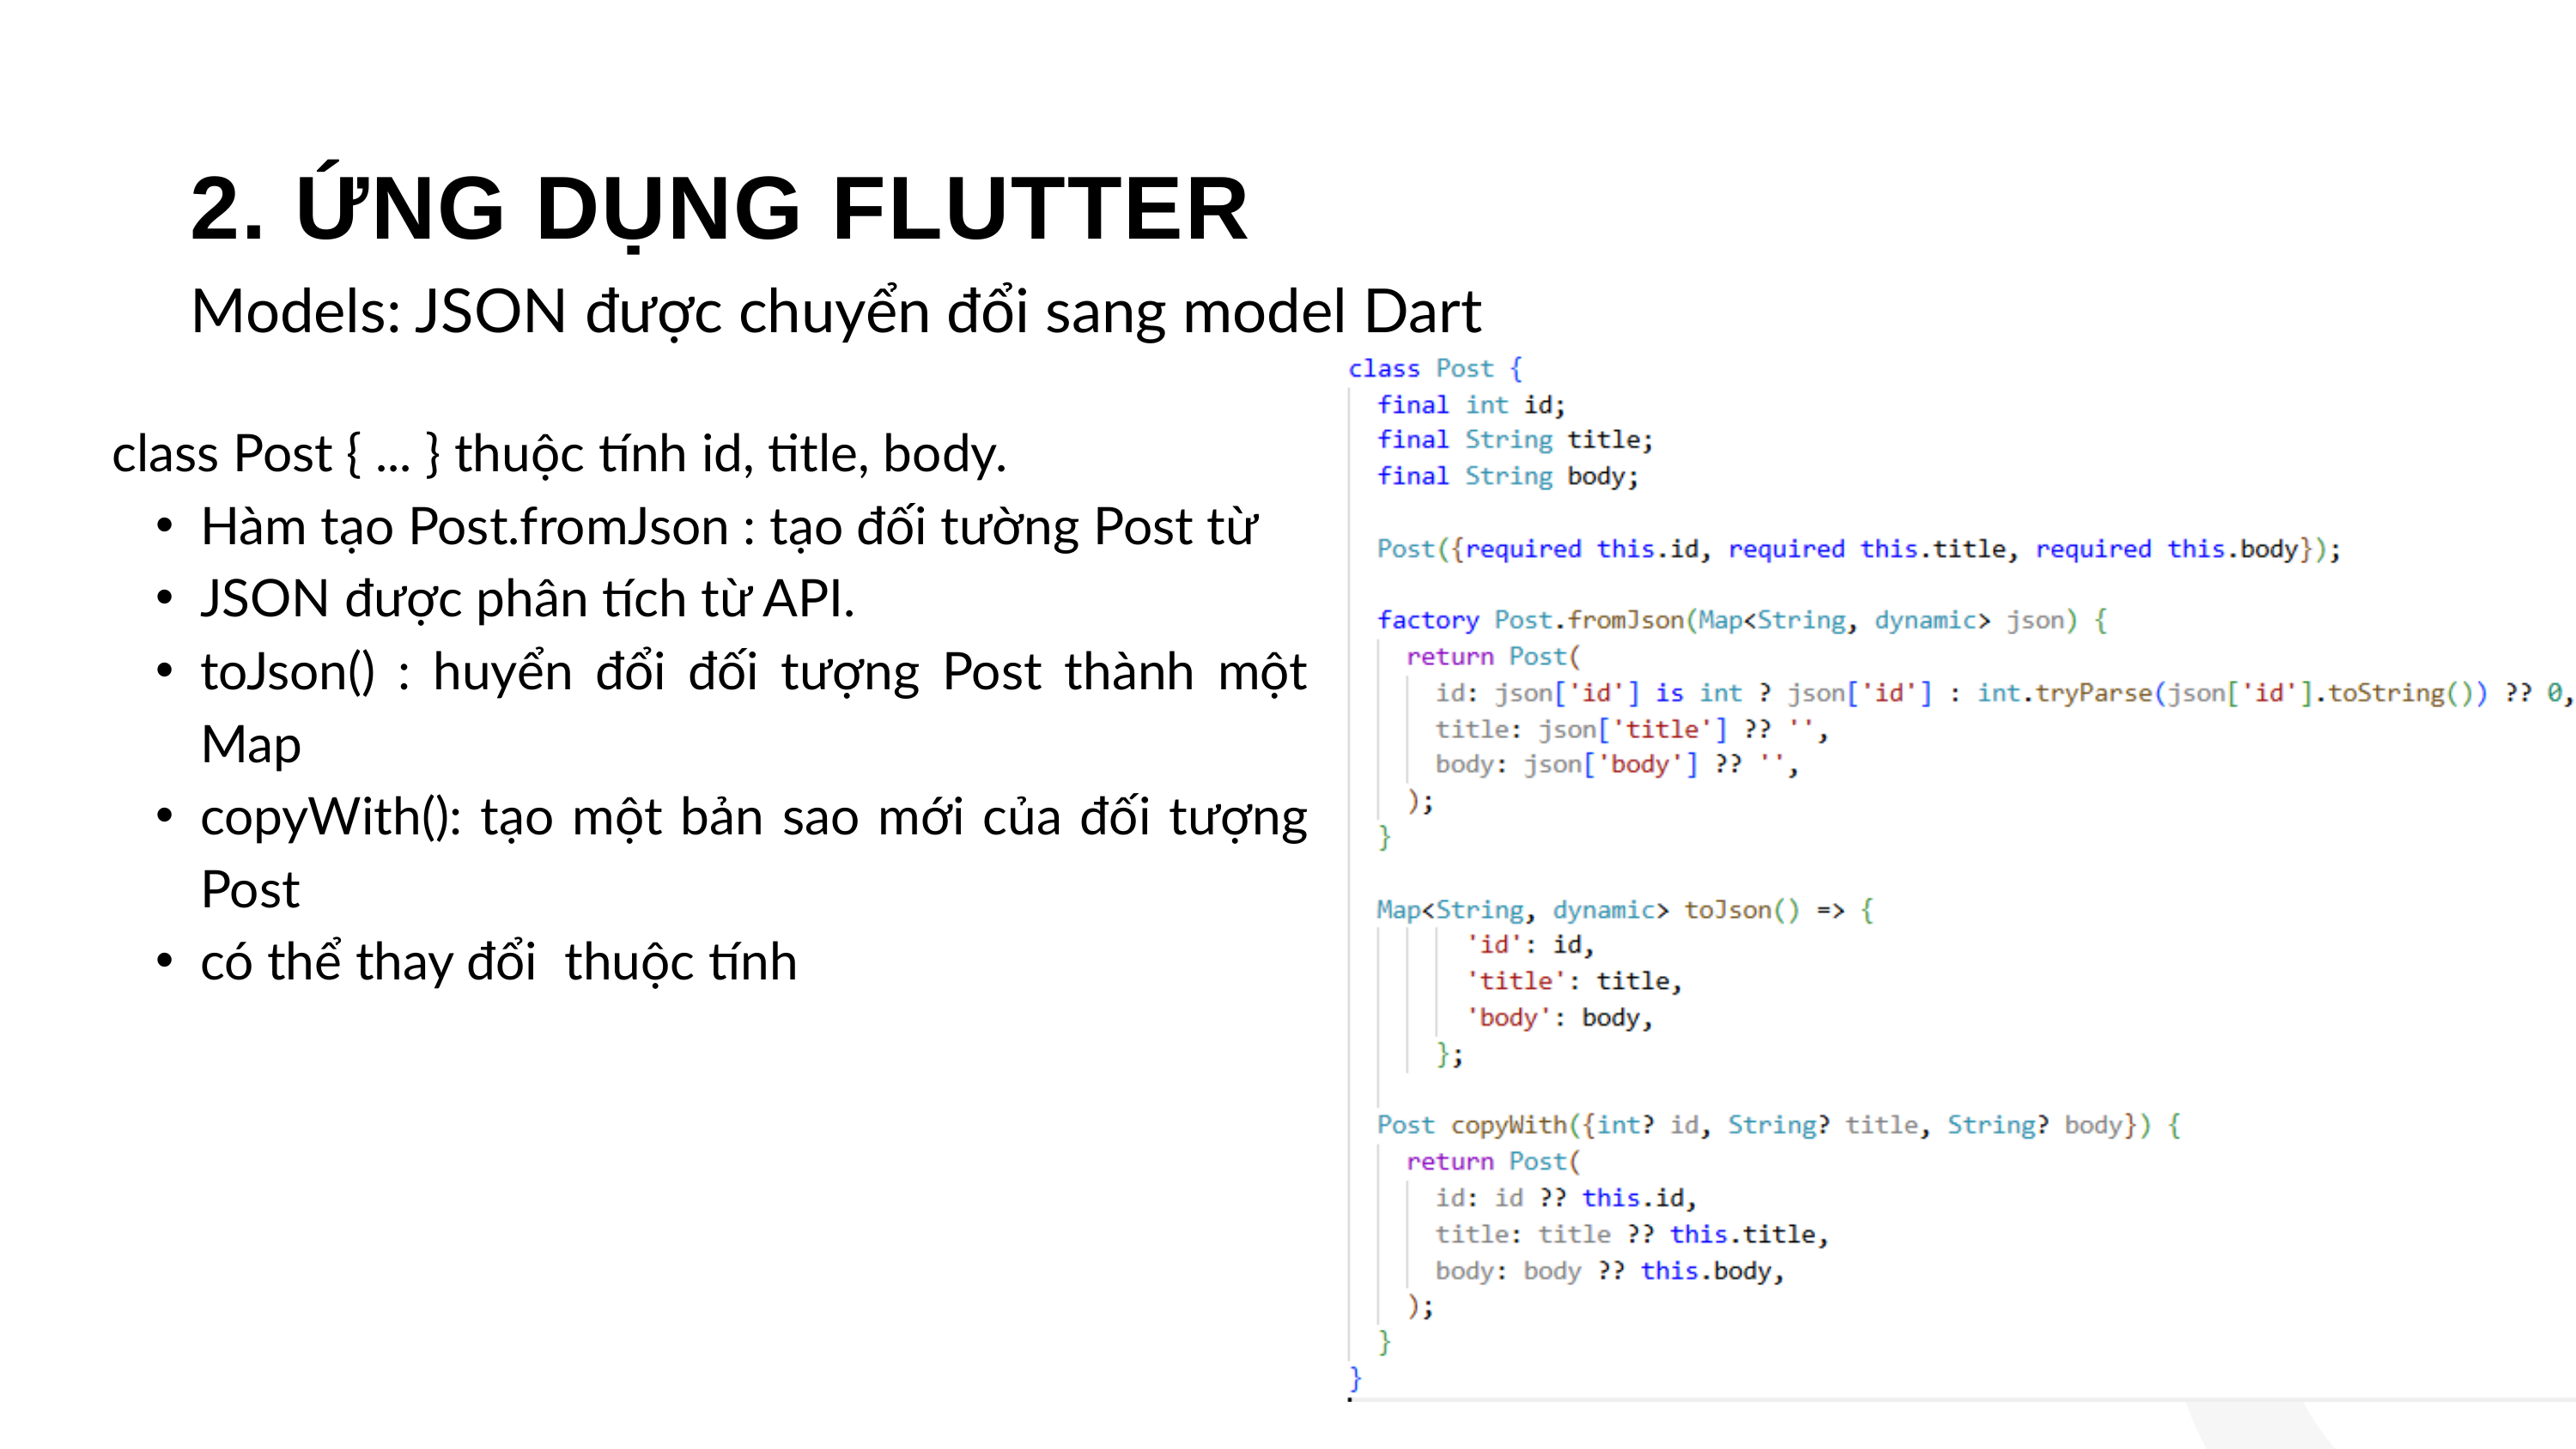

2. ỨNG DỤNG FLUTTER
Models: JSON được chuyển đổi sang model Dart

class Post { ... } thuộc tính id, title, body.
Hàm tạo Post.fromJson : tạo đối tường Post từ
JSON được phân tích từ API.
toJson() : huyển đổi đối tượng Post thành một Map
copyWith(): tạo một bản sao mới của đối tượng Post
có thể thay đổi  thuộc tính